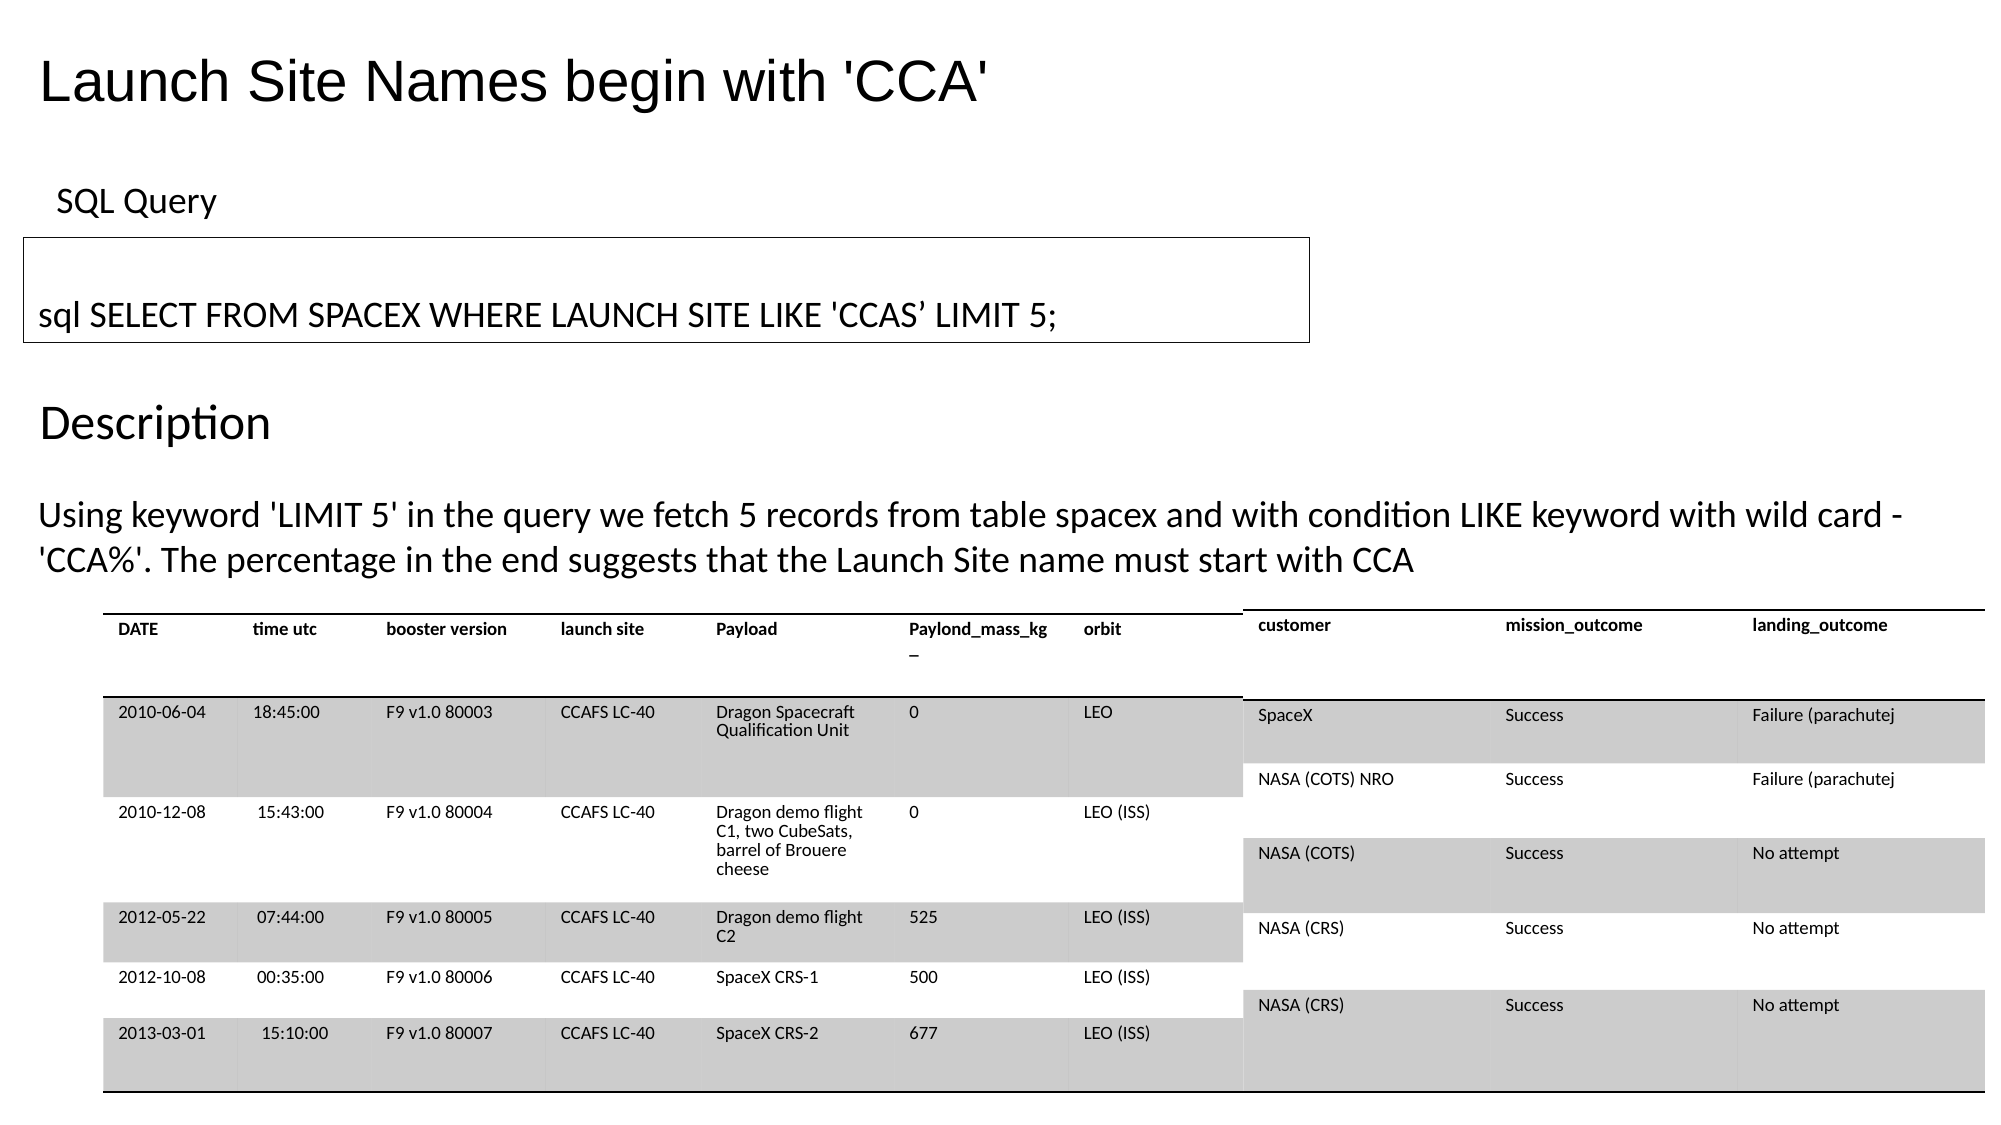

Launch Site Names begin with 'CCA'
SQL Query

sql SELECT FROM SPACEX WHERE LAUNCH SITE LIKE 'CCAS’ LIMIT 5;
Description
Using keyword 'LIMIT 5' in the query we fetch 5 records from table spacex and with condition LIKE keyword with wild card - 'CCA%'. The percentage in the end suggests that the Launch Site name must start with CCA
| customer | mission\_outcome | landing\_outcome |
| --- | --- | --- |
| SpaceX | Success | Failure (parachutej |
| NASA (COTS) NRO | Success | Failure (parachutej |
| NASA (COTS) | Success | No attempt |
| NASA (CRS) | Success | No attempt |
| NASA (CRS) | Success | No attempt |
| DATE | time utc | booster version | launch site | Payload | Paylond\_mass\_kg\_ | orbit |
| --- | --- | --- | --- | --- | --- | --- |
| 2010-06-04 | 18:45:00 | F9 v1.0 80003 | CCAFS LC-40 | Dragon Spacecraft Qualification Unit | 0 | LEO |
| 2010-12-08 | 15:43:00 | F9 v1.0 80004 | CCAFS LC-40 | Dragon demo flight C1, two CubeSats, barrel of Brouere cheese | 0 | LEO (ISS) |
| 2012-05-22 | 07:44:00 | F9 v1.0 80005 | CCAFS LC-40 | Dragon demo flight C2 | 525 | LEO (ISS) |
| 2012-10-08 | 00:35:00 | F9 v1.0 80006 | CCAFS LC-40 | SpaceX CRS-1 | 500 | LEO (ISS) |
| 2013-03-01 | 15:10:00 | F9 v1.0 80007 | CCAFS LC-40 | SpaceX CRS-2 | 677 | LEO (ISS) |